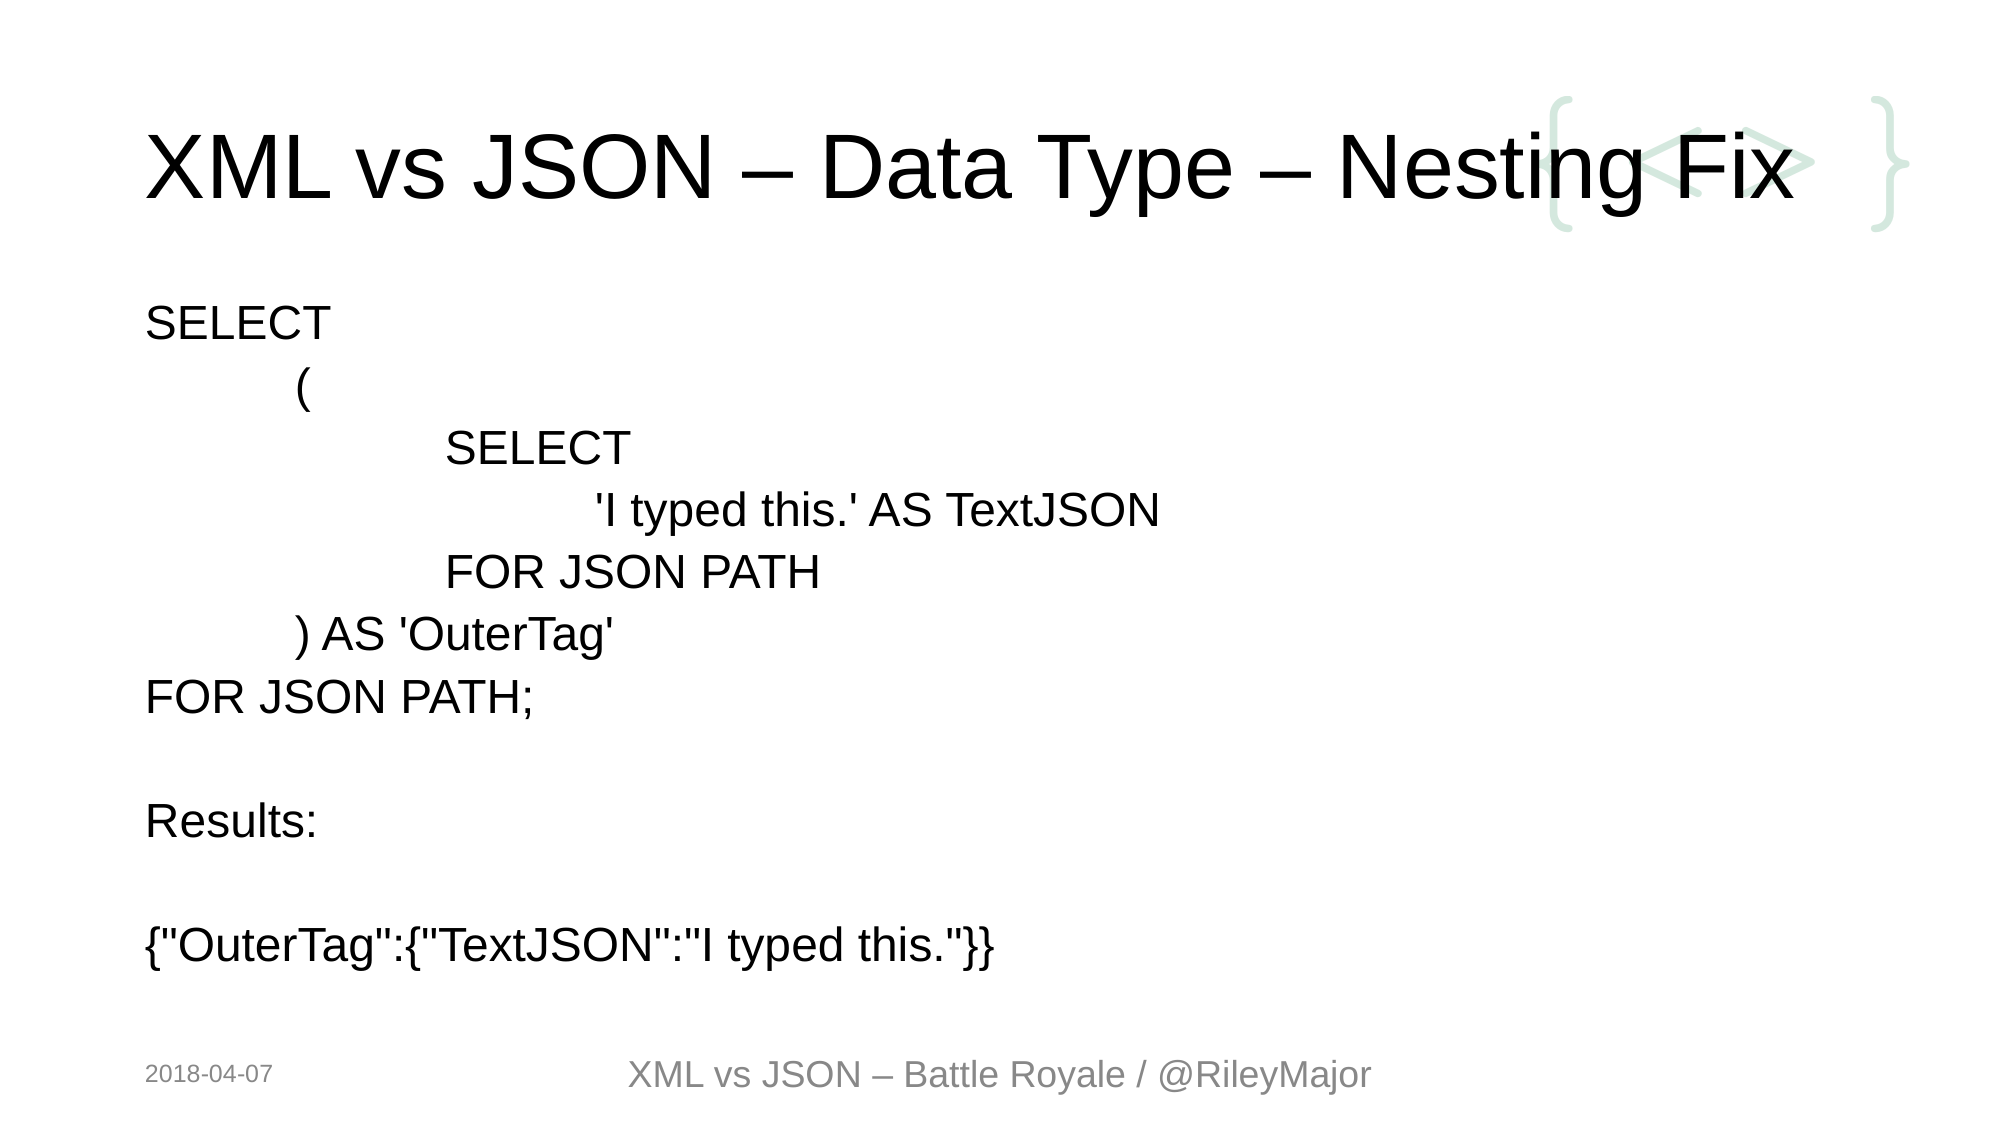

# XML vs JSON – Data Type – Nesting Fix
SELECT
	(
		SELECT
			'I typed this.' AS TextJSON
		FOR JSON PATH
	) AS 'OuterTag'
FOR JSON PATH;

Results:

{"OuterTag":{"TextJSON":"I typed this."}}
39